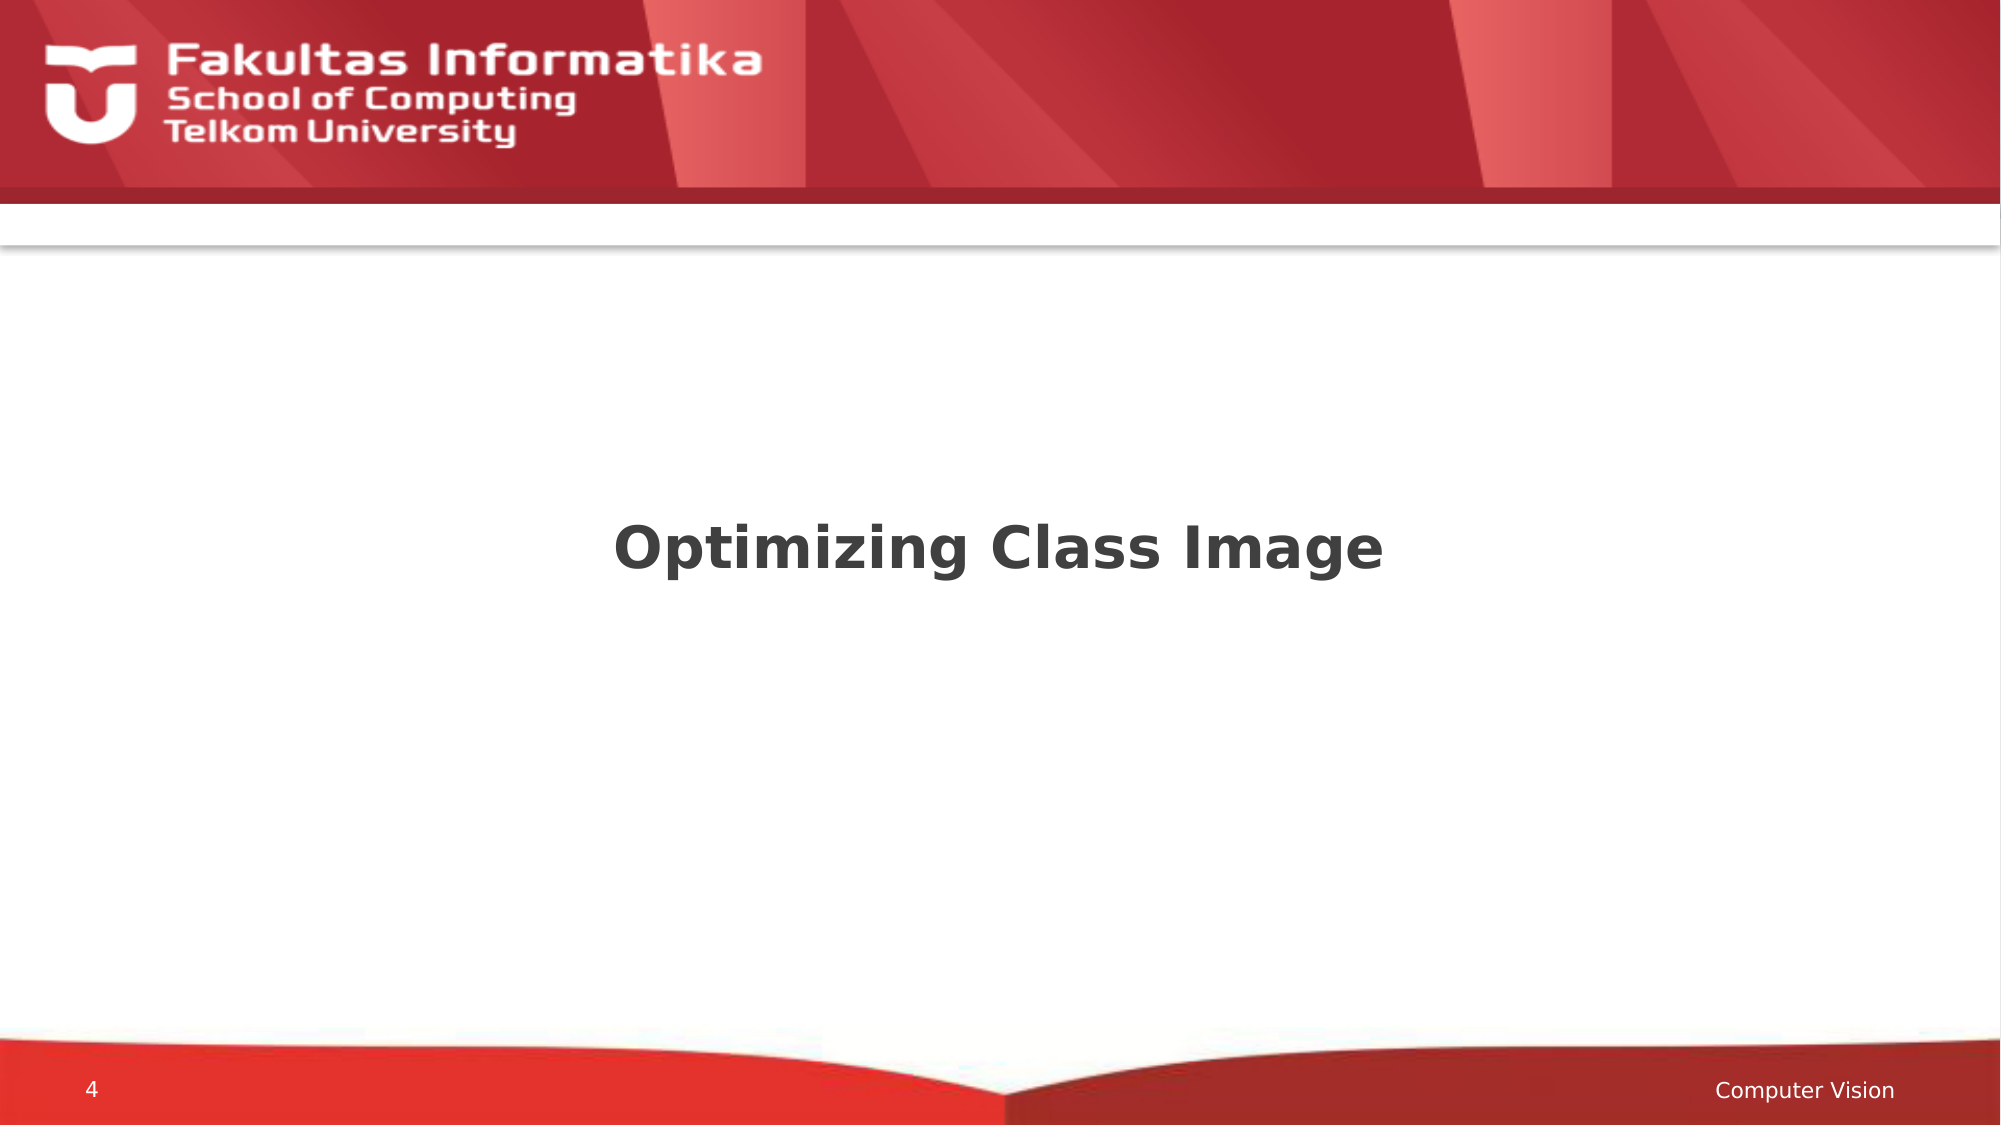

# Optimizing Class Image
Computer Vision
4